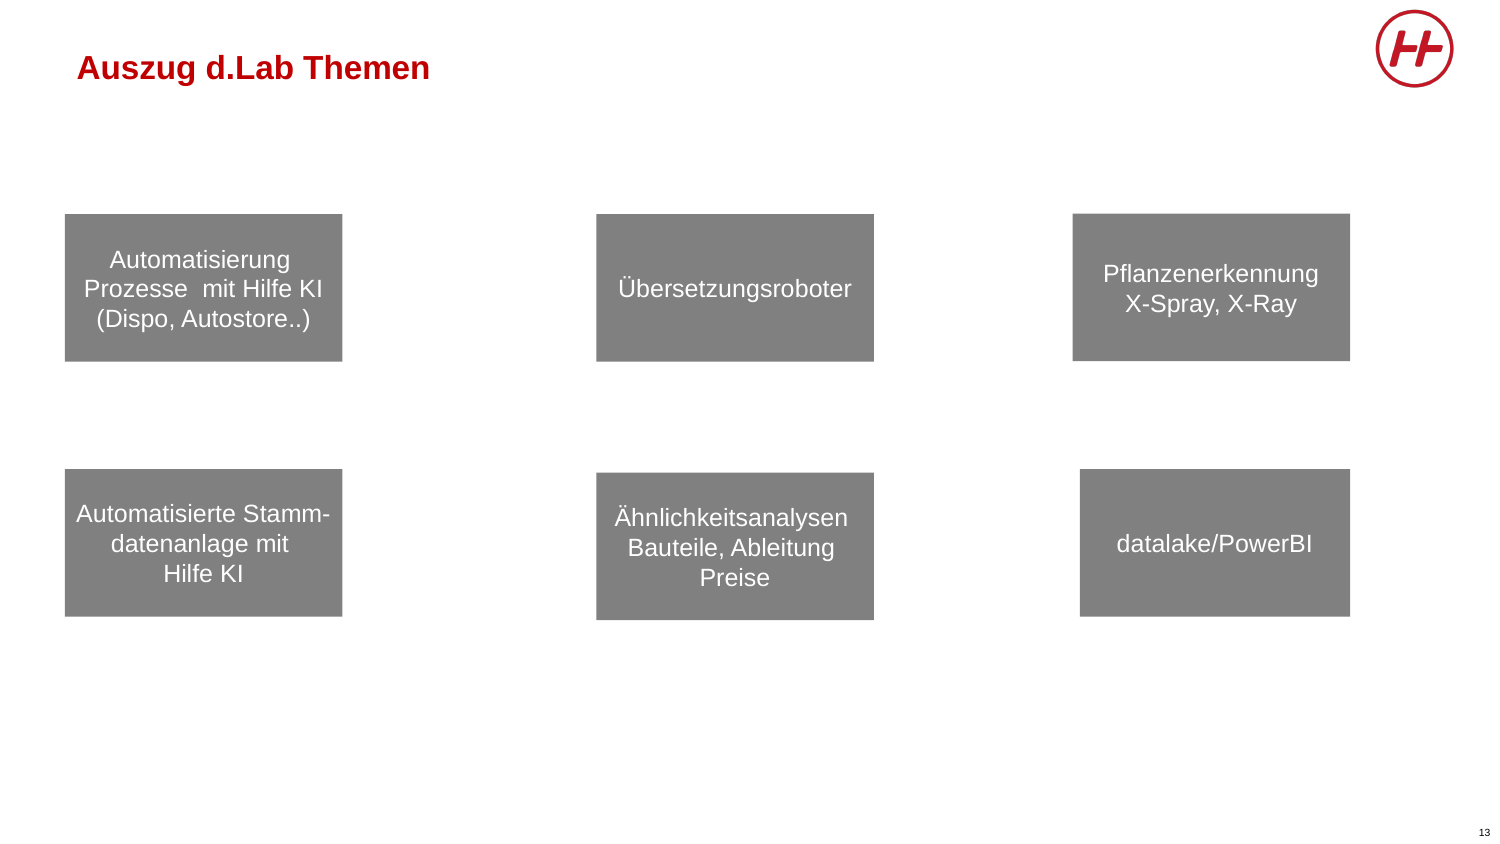

Auszug d.Lab Themen
Pflanzenerkennung
X-Spray, X-Ray
Automatisierung
Prozesse  mit Hilfe KI
(Dispo, Autostore..)
Übersetzungsroboter
Automatisierte Stamm-datenanlage mit
Hilfe KI
datalake/PowerBI
Ähnlichkeitsanalysen
Bauteile, Ableitung
Preise